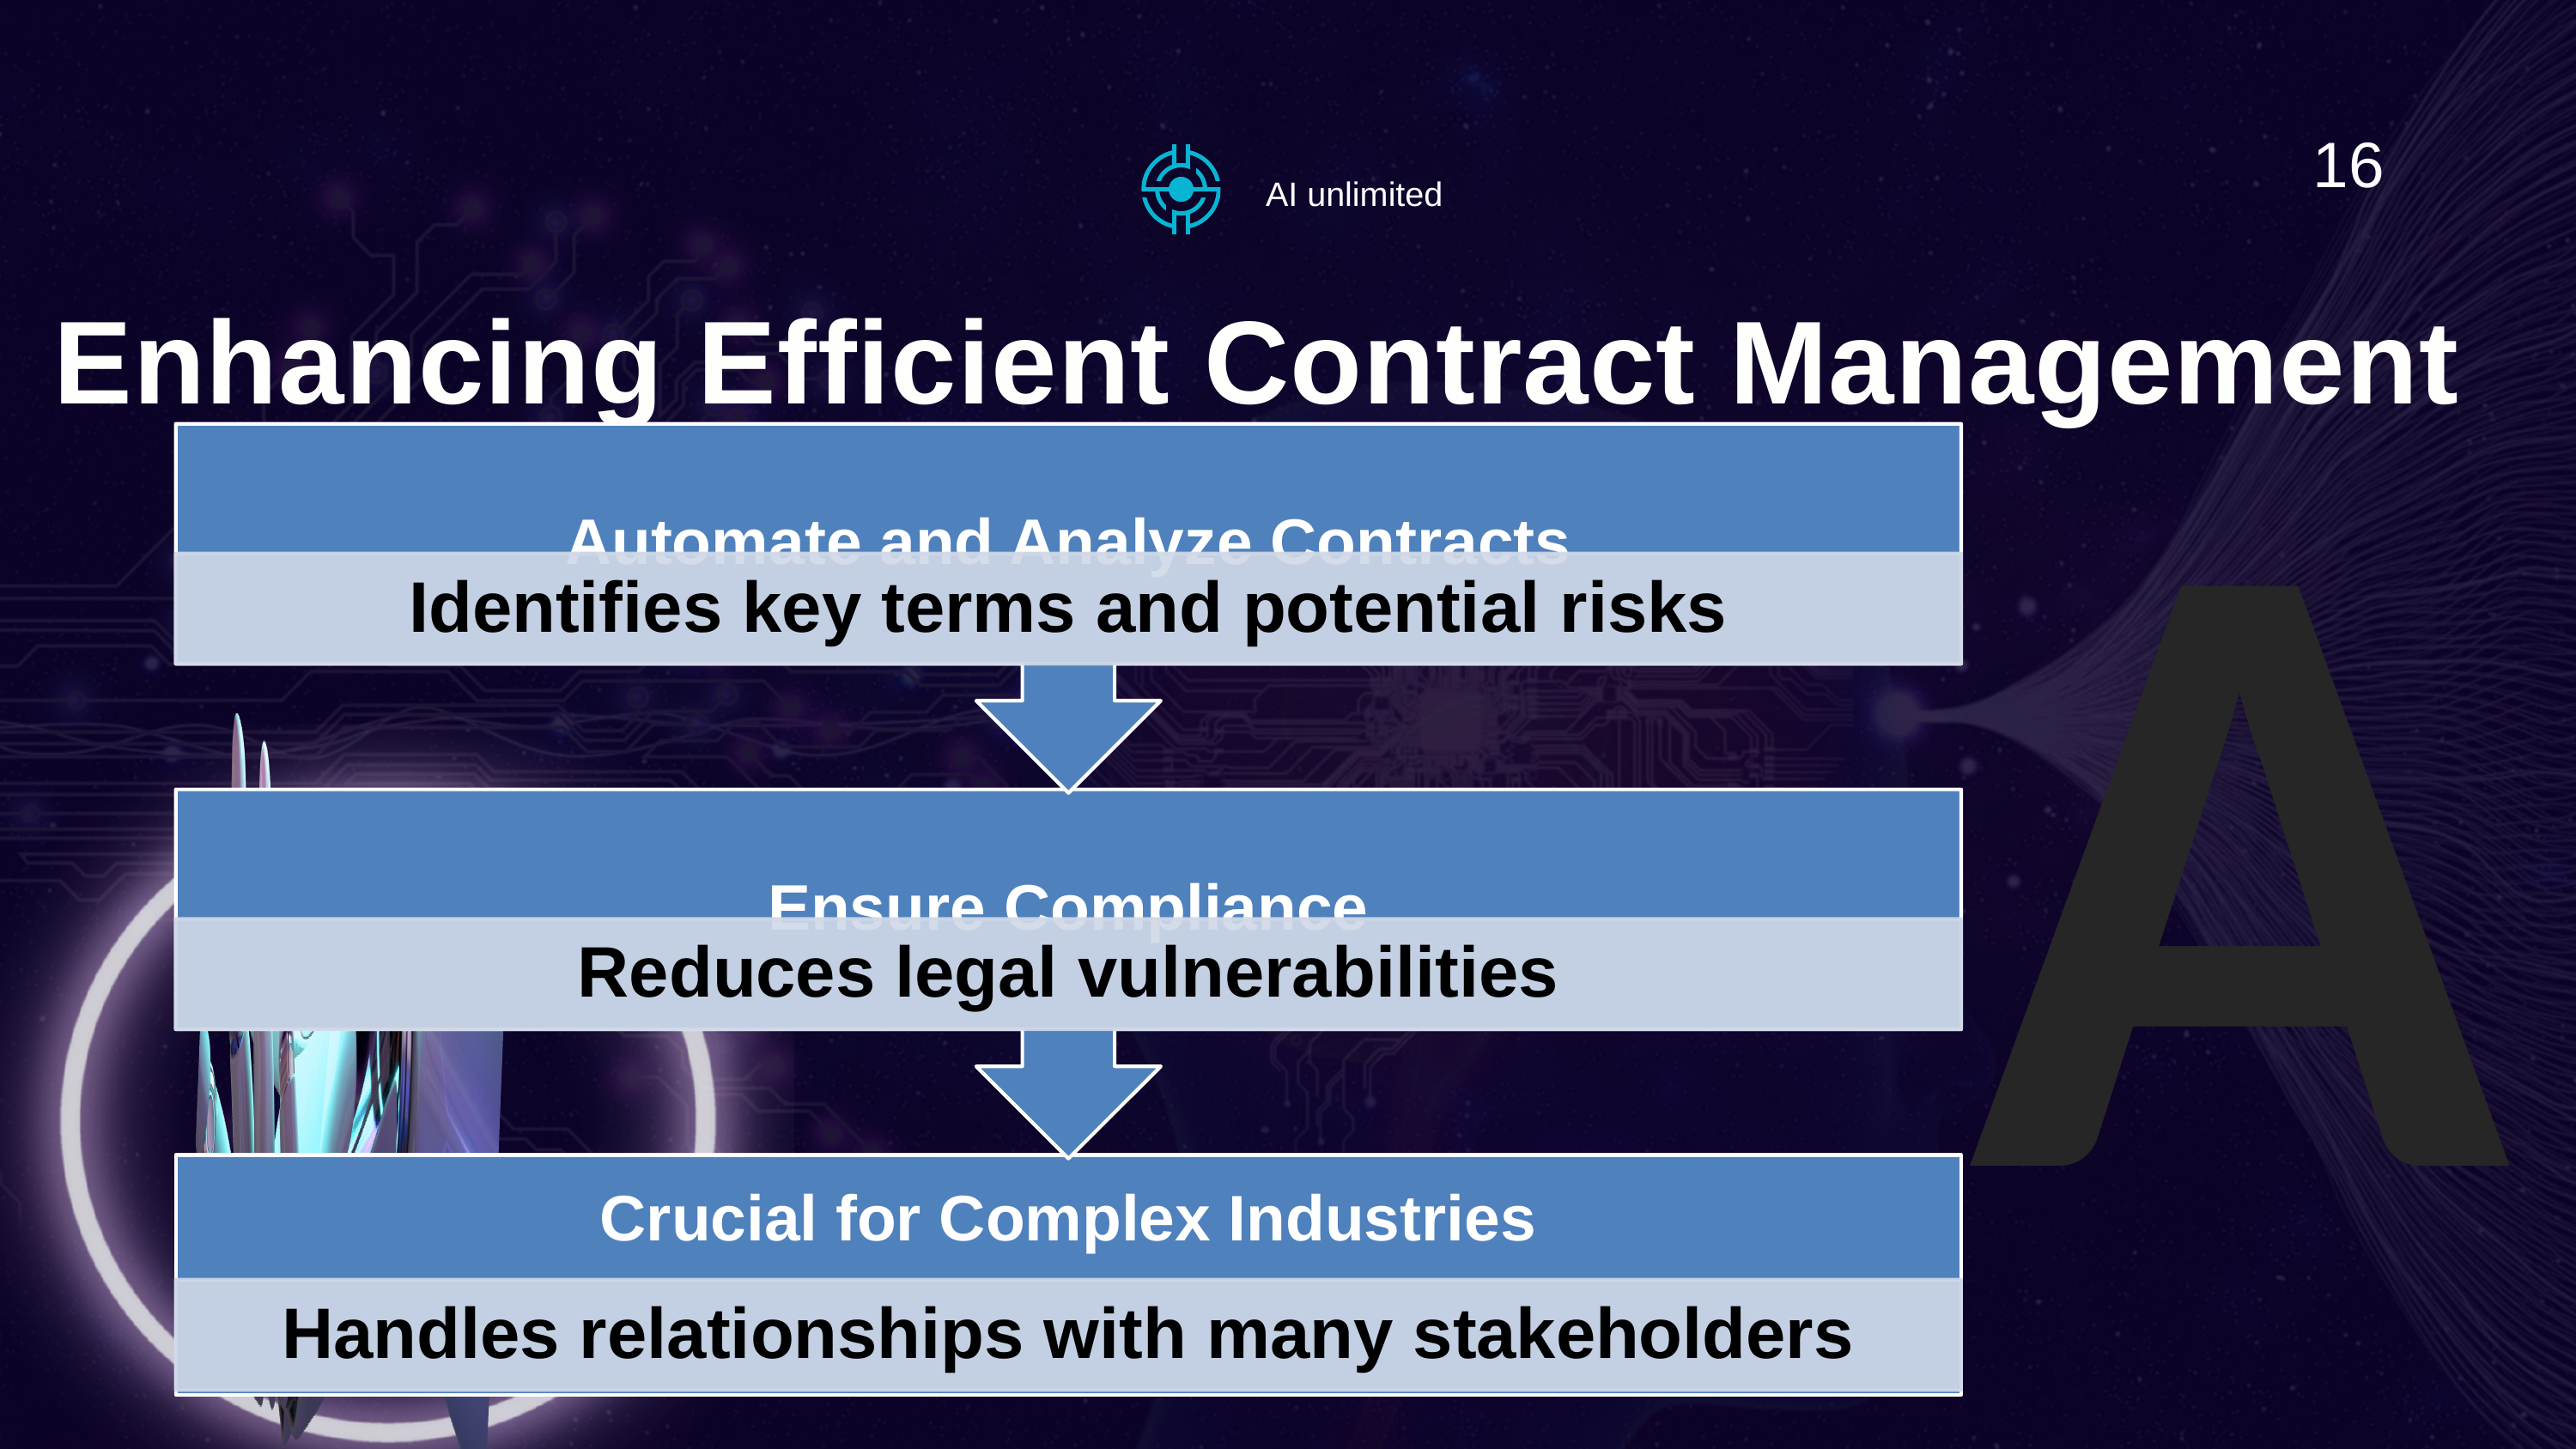

16

AI unlimited
Enhancing Efficient Contract Management
A
Crucial for Complex Industries
Handles relationships with many stakeholders
Ensure Compliance
Reduces legal vulnerabilities
Automate and Analyze Contracts
Identifies key terms and potential risks

Discussion